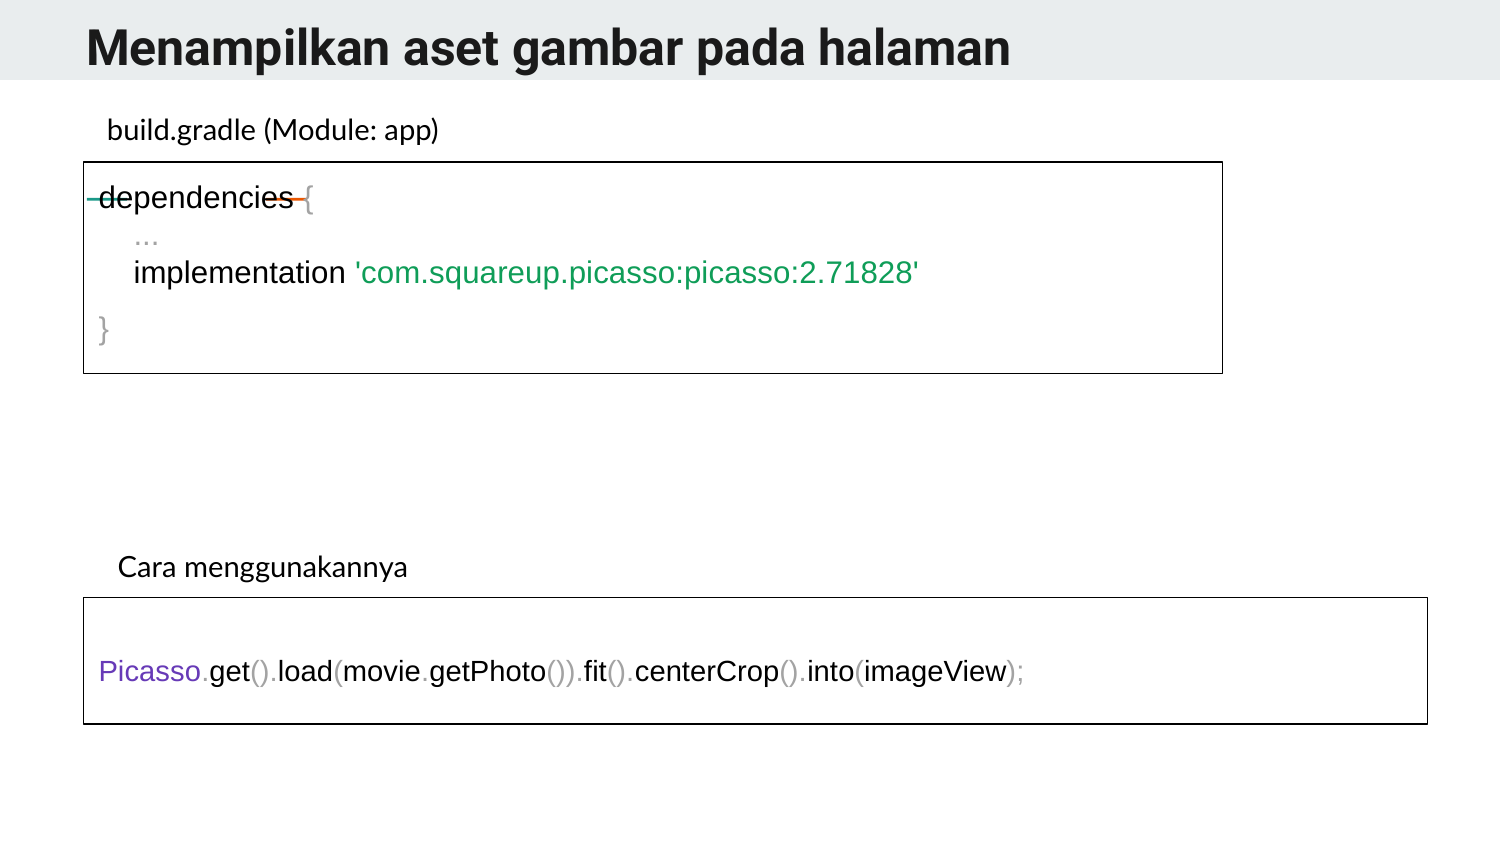

# Menampilkan aset gambar pada halaman

build.gradle (Module: app)
dependencies {
    ...
    implementation 'com.squareup.picasso:picasso:2.71828'
}

Cara menggunakannya
Picasso.get().load(movie.getPhoto()).fit().centerCrop().into(imageView);